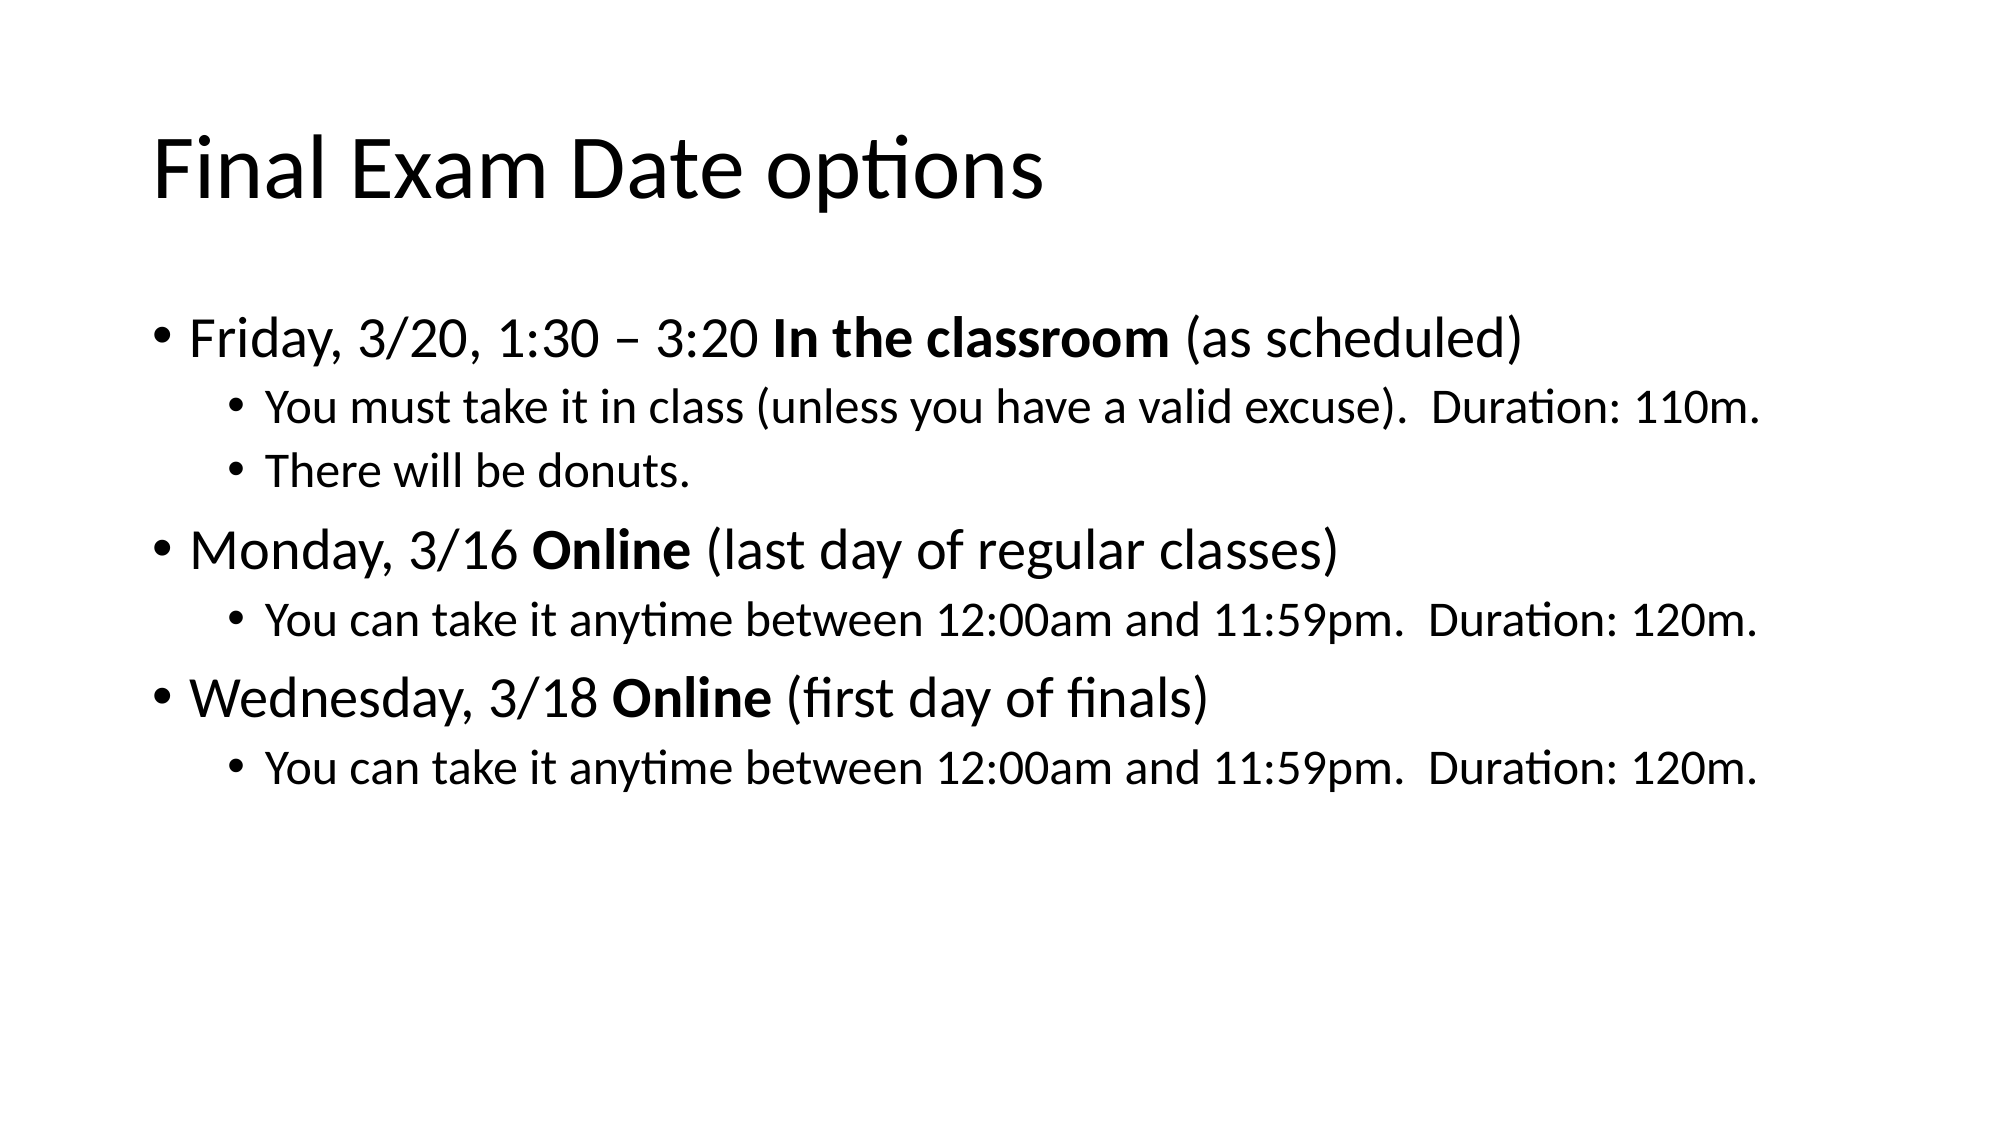

# Final Exam Date options
Friday, 3/20, 1:30 – 3:20 In the classroom (as scheduled)
You must take it in class (unless you have a valid excuse).  Duration: 110m.
There will be donuts.
Monday, 3/16 Online (last day of regular classes)
You can take it anytime between 12:00am and 11:59pm.  Duration: 120m.
Wednesday, 3/18 Online (first day of finals)
You can take it anytime between 12:00am and 11:59pm.  Duration: 120m.